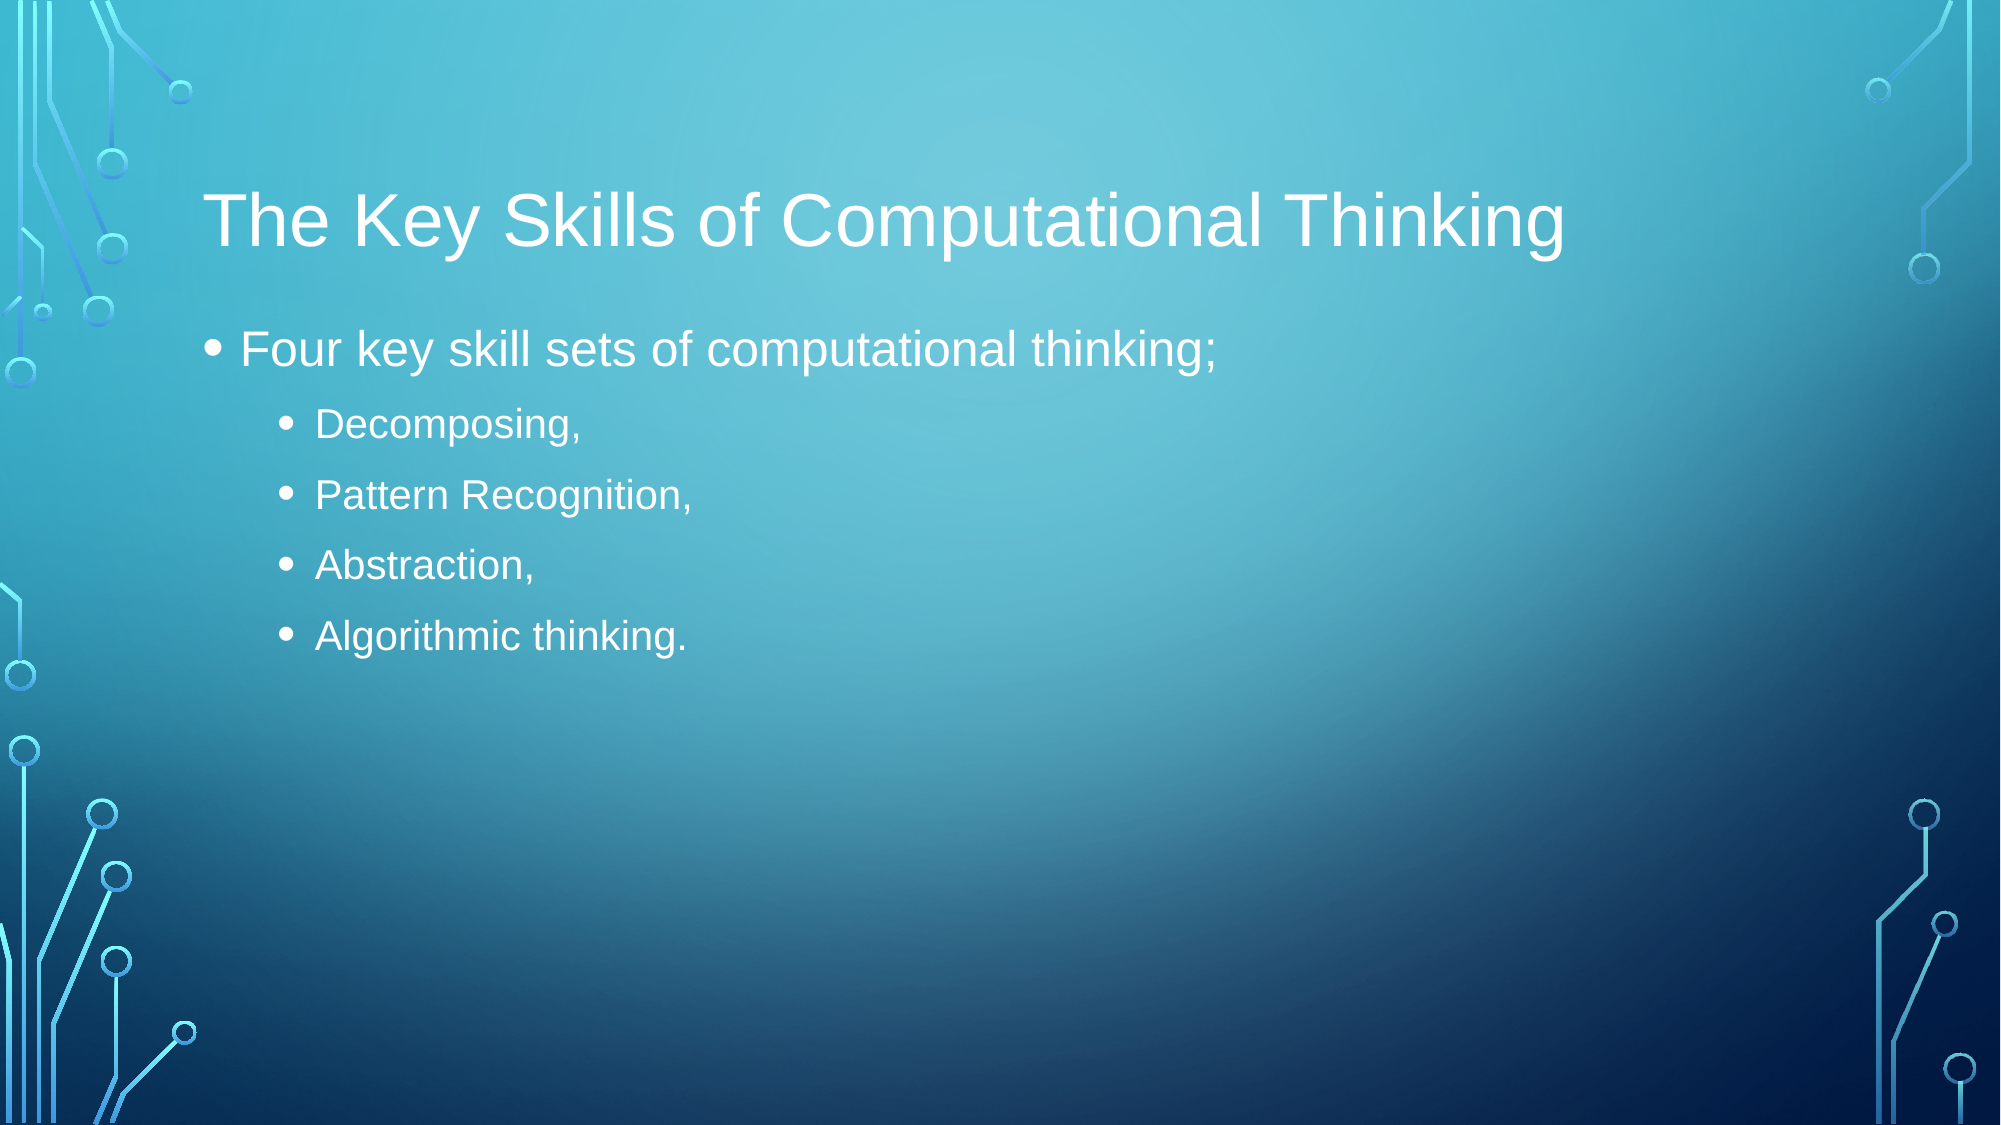

# The Key Skills of Computational Thinking
Four key skill sets of computational thinking;
Decomposing,
Pattern Recognition,
Abstraction,
Algorithmic thinking.